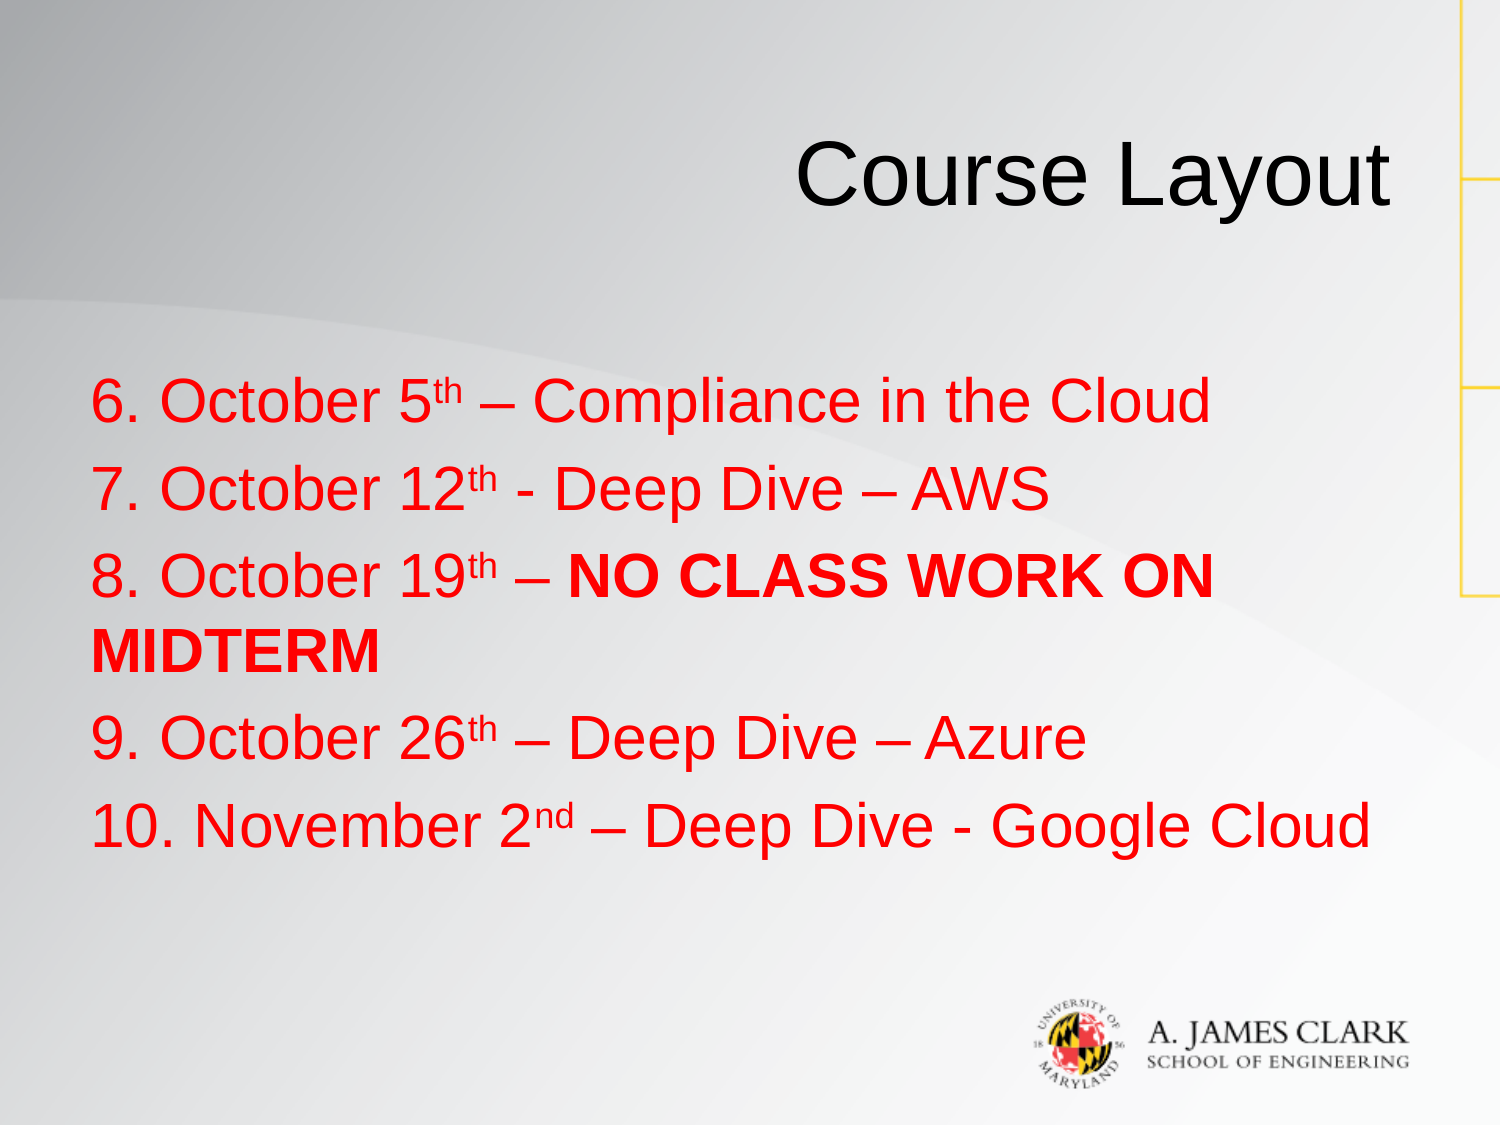

# Course Layout
6. October 5th – Compliance in the Cloud
7. October 12th - Deep Dive – AWS
8. October 19th – NO CLASS WORK ON MIDTERM
9. October 26th – Deep Dive – Azure
10. November 2nd – Deep Dive - Google Cloud